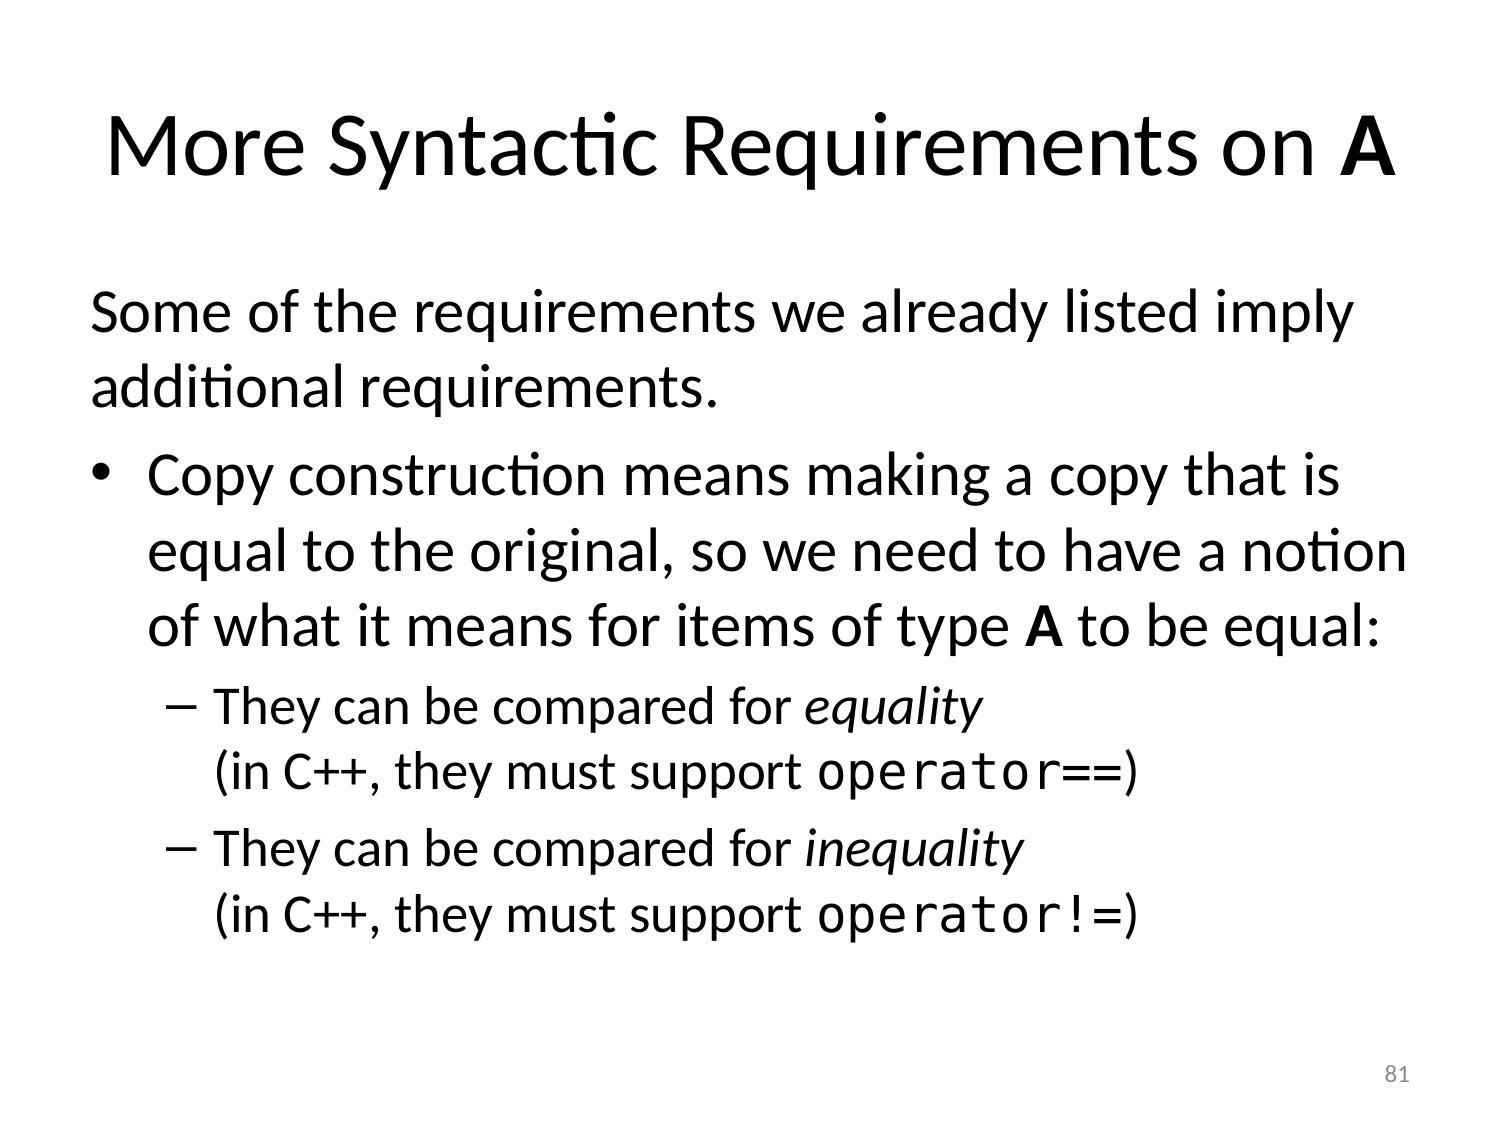

# More Syntactic Requirements on A
Some of the requirements we already listed imply additional requirements.
Copy construction means making a copy that is equal to the original, so we need to have a notion of what it means for items of type A to be equal:
They can be compared for equality
(in C++, they must support operator==)
They can be compared for inequality
(in C++, they must support operator!=)

81